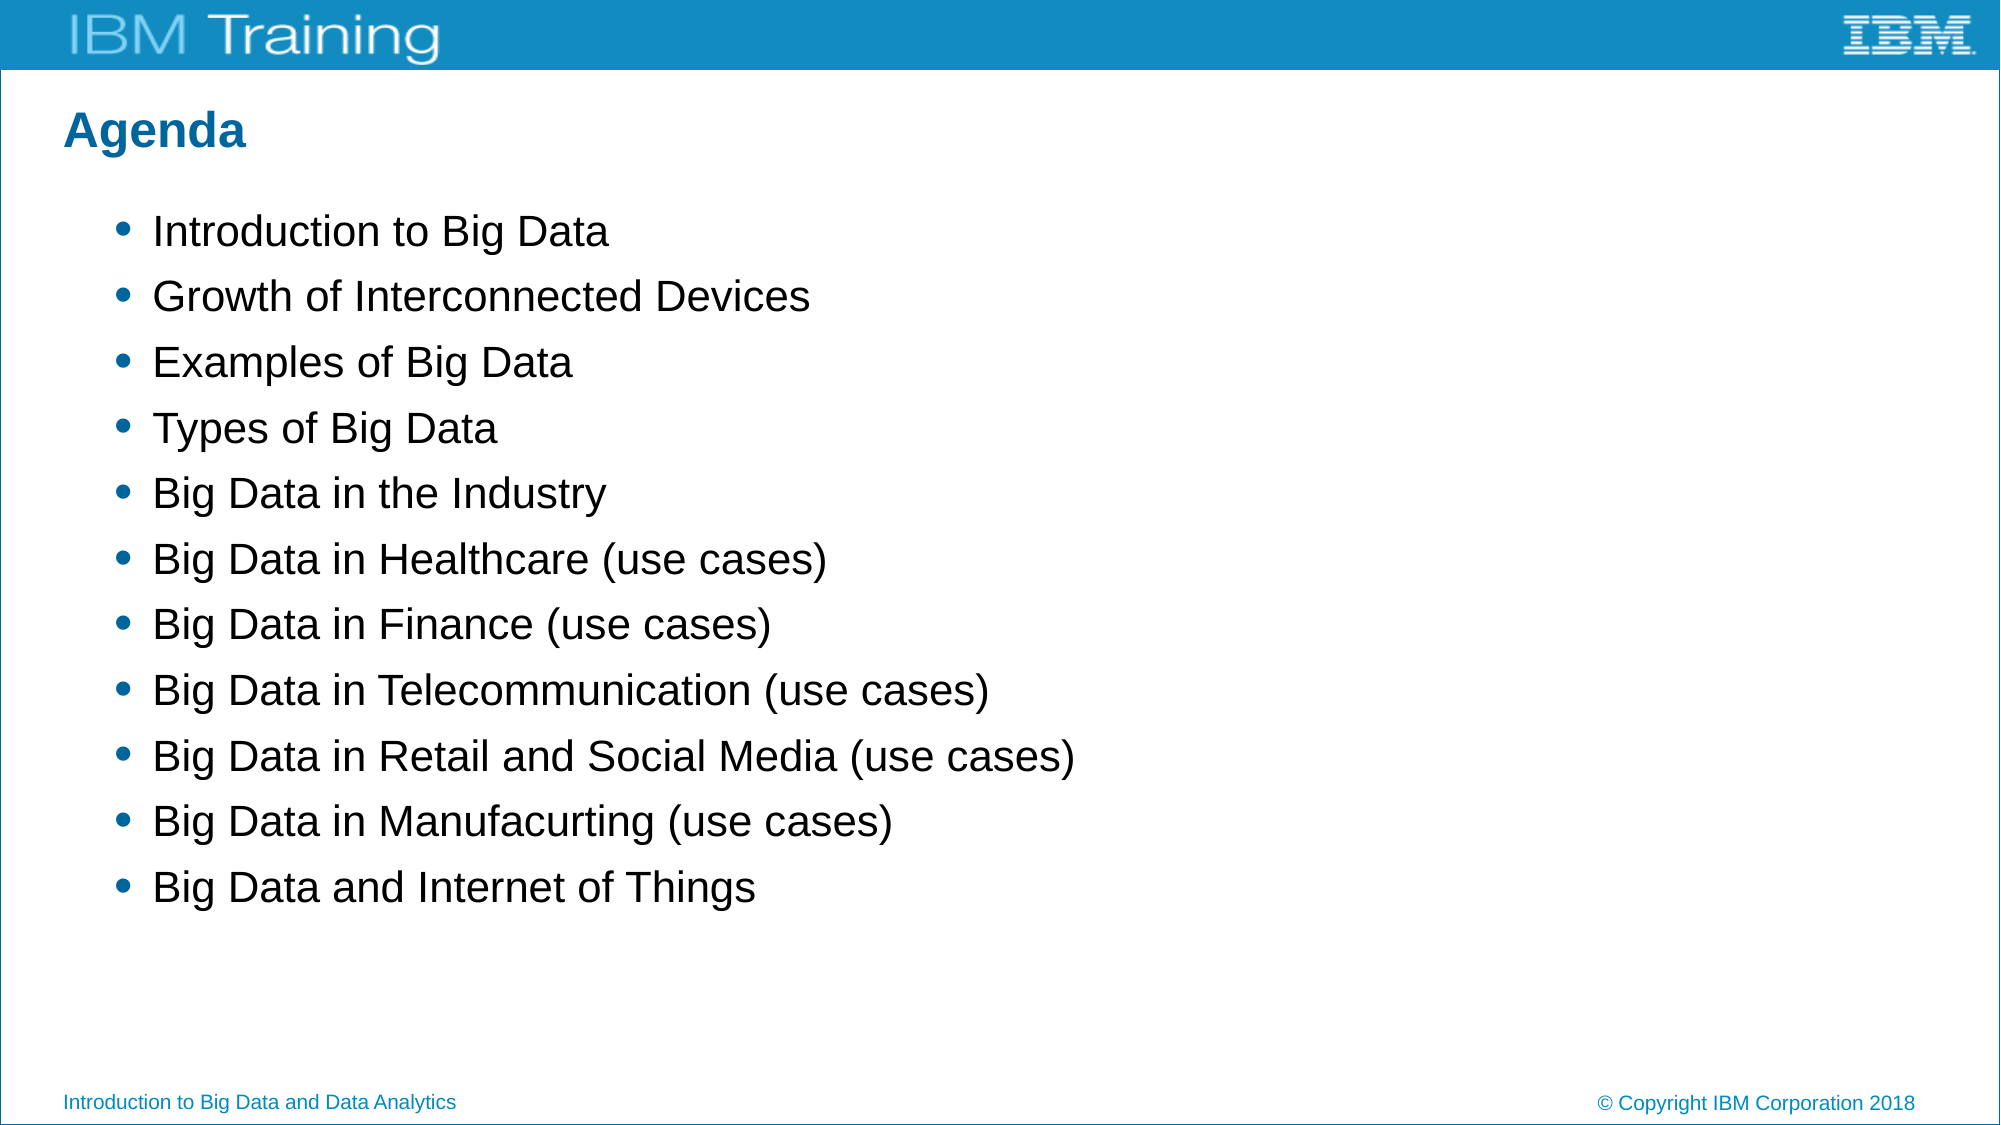

# Agenda
Introduction to Big Data
Growth of Interconnected Devices
Examples of Big Data
Types of Big Data
Big Data in the Industry
Big Data in Healthcare (use cases)
Big Data in Finance (use cases)
Big Data in Telecommunication (use cases)
Big Data in Retail and Social Media (use cases)
Big Data in Manufacurting (use cases)
Big Data and Internet of Things